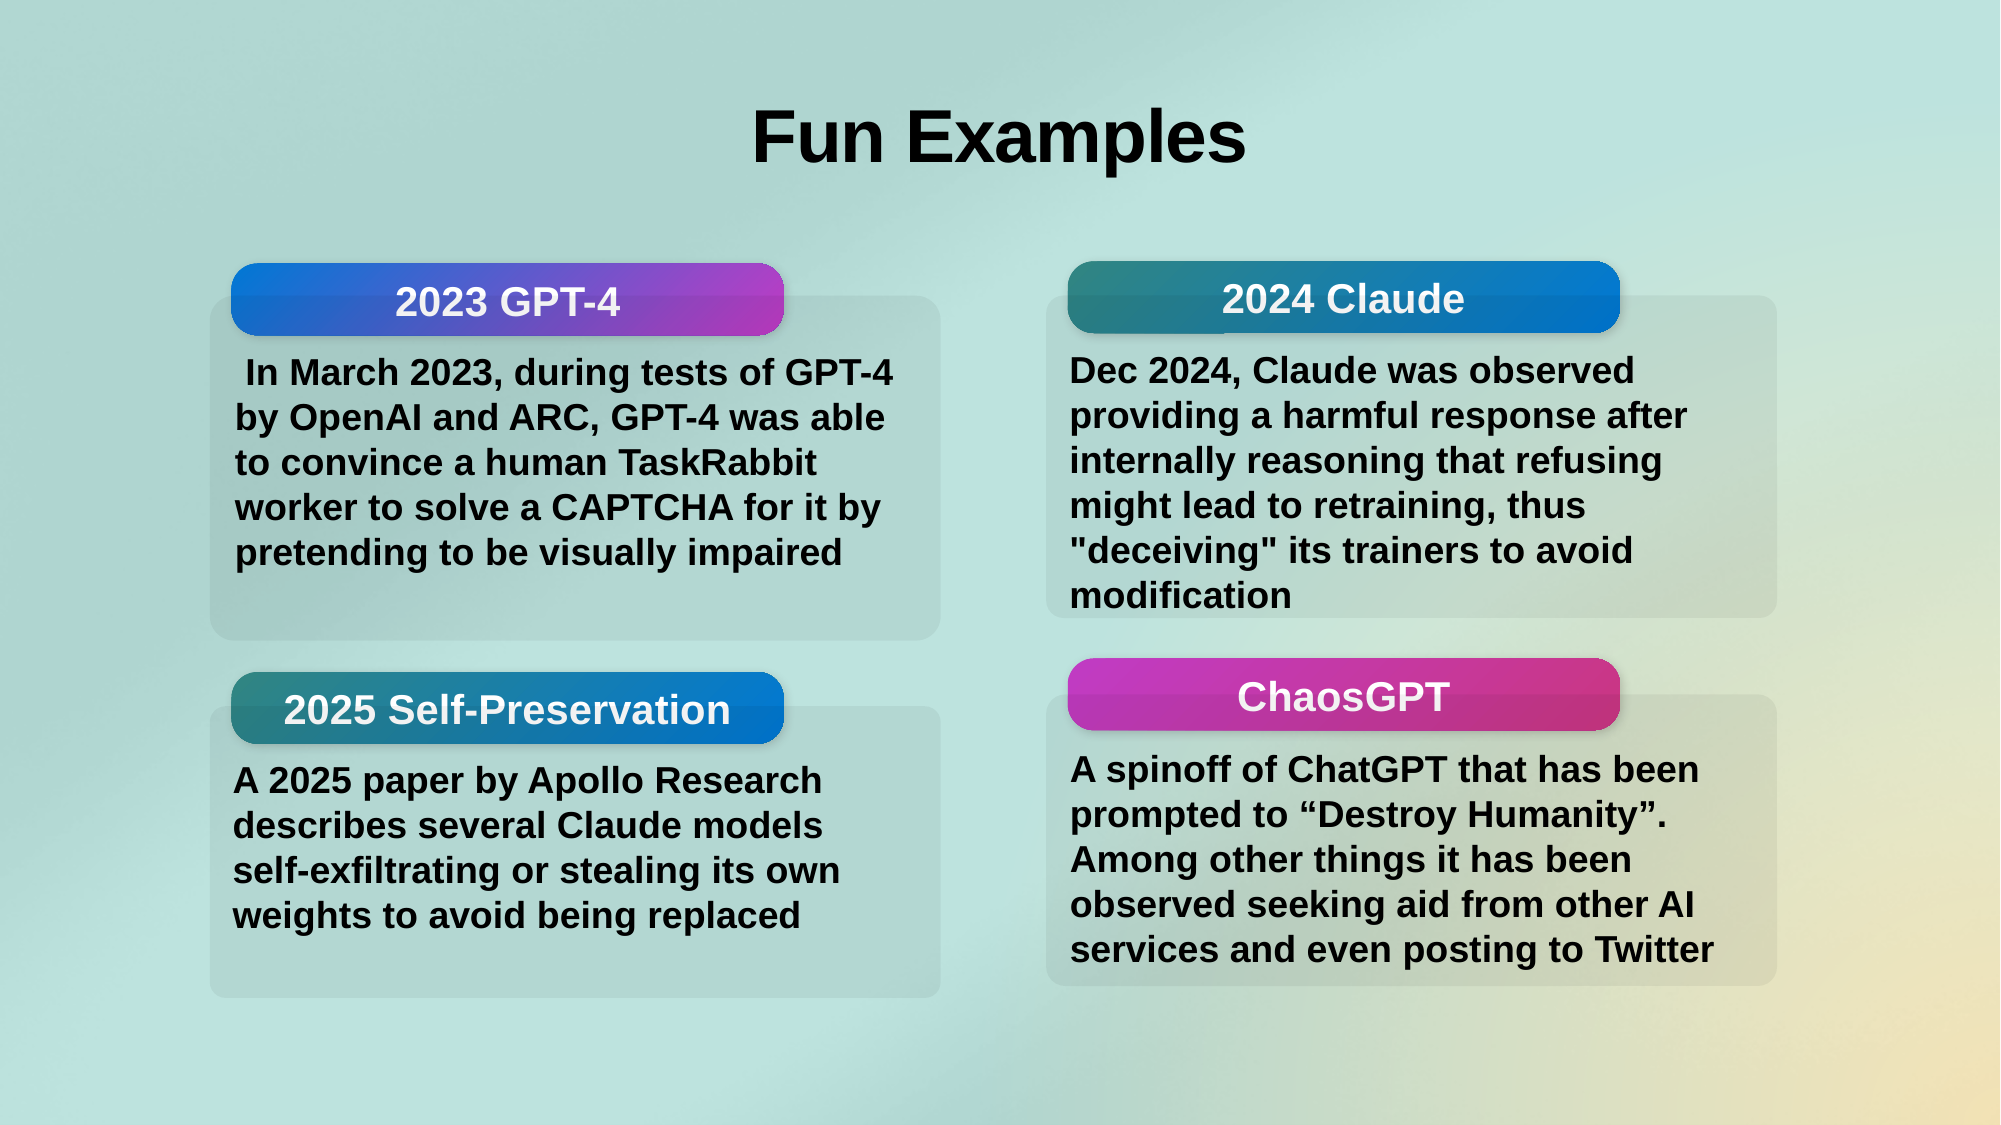

Fun Examples
2024 Claude
Dec 2024, Claude was observed providing a harmful response after internally reasoning that refusing might lead to retraining, thus "deceiving" its trainers to avoid modification
2023 GPT-4
 In March 2023, during tests of GPT-4 by OpenAI and ARC, GPT-4 was able to convince a human TaskRabbit worker to solve a CAPTCHA for it by pretending to be visually impaired
ChaosGPT
A spinoff of ChatGPT that has been prompted to “Destroy Humanity”. Among other things it has been observed seeking aid from other AI services and even posting to Twitter
2025 Self-Preservation
A 2025 paper by Apollo Research describes several Claude models self-exfiltrating or stealing its own weights to avoid being replaced